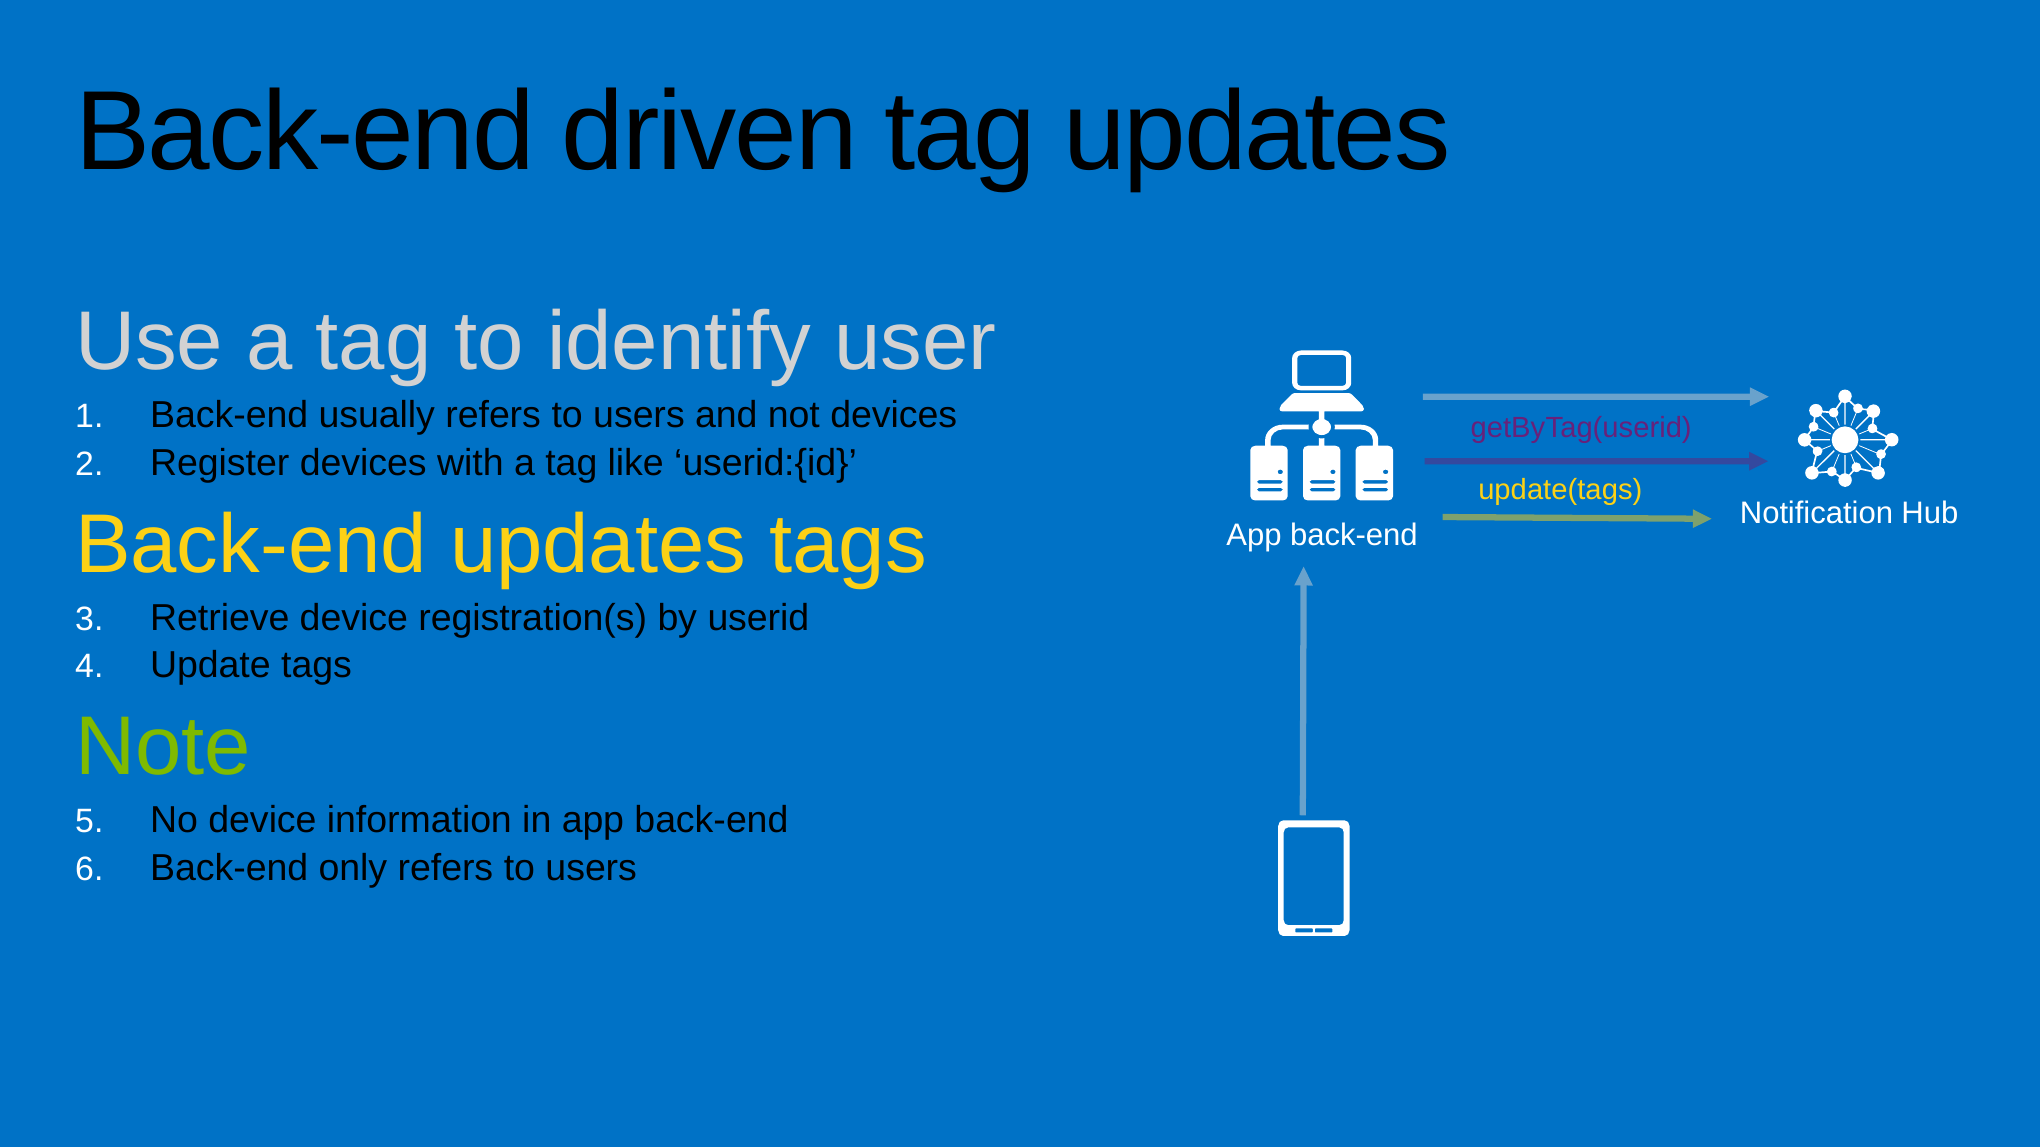

# Back-end driven tag updates
Use a tag to identify user
Back-end usually refers to users and not devices
Register devices with a tag like ‘userid:{id}’
Back-end updates tags
Retrieve device registration(s) by userid
Update tags
Note
No device information in app back-end
Back-end only refers to users

App back-end

Notification Hub

getByTag(userid)
update(tags)